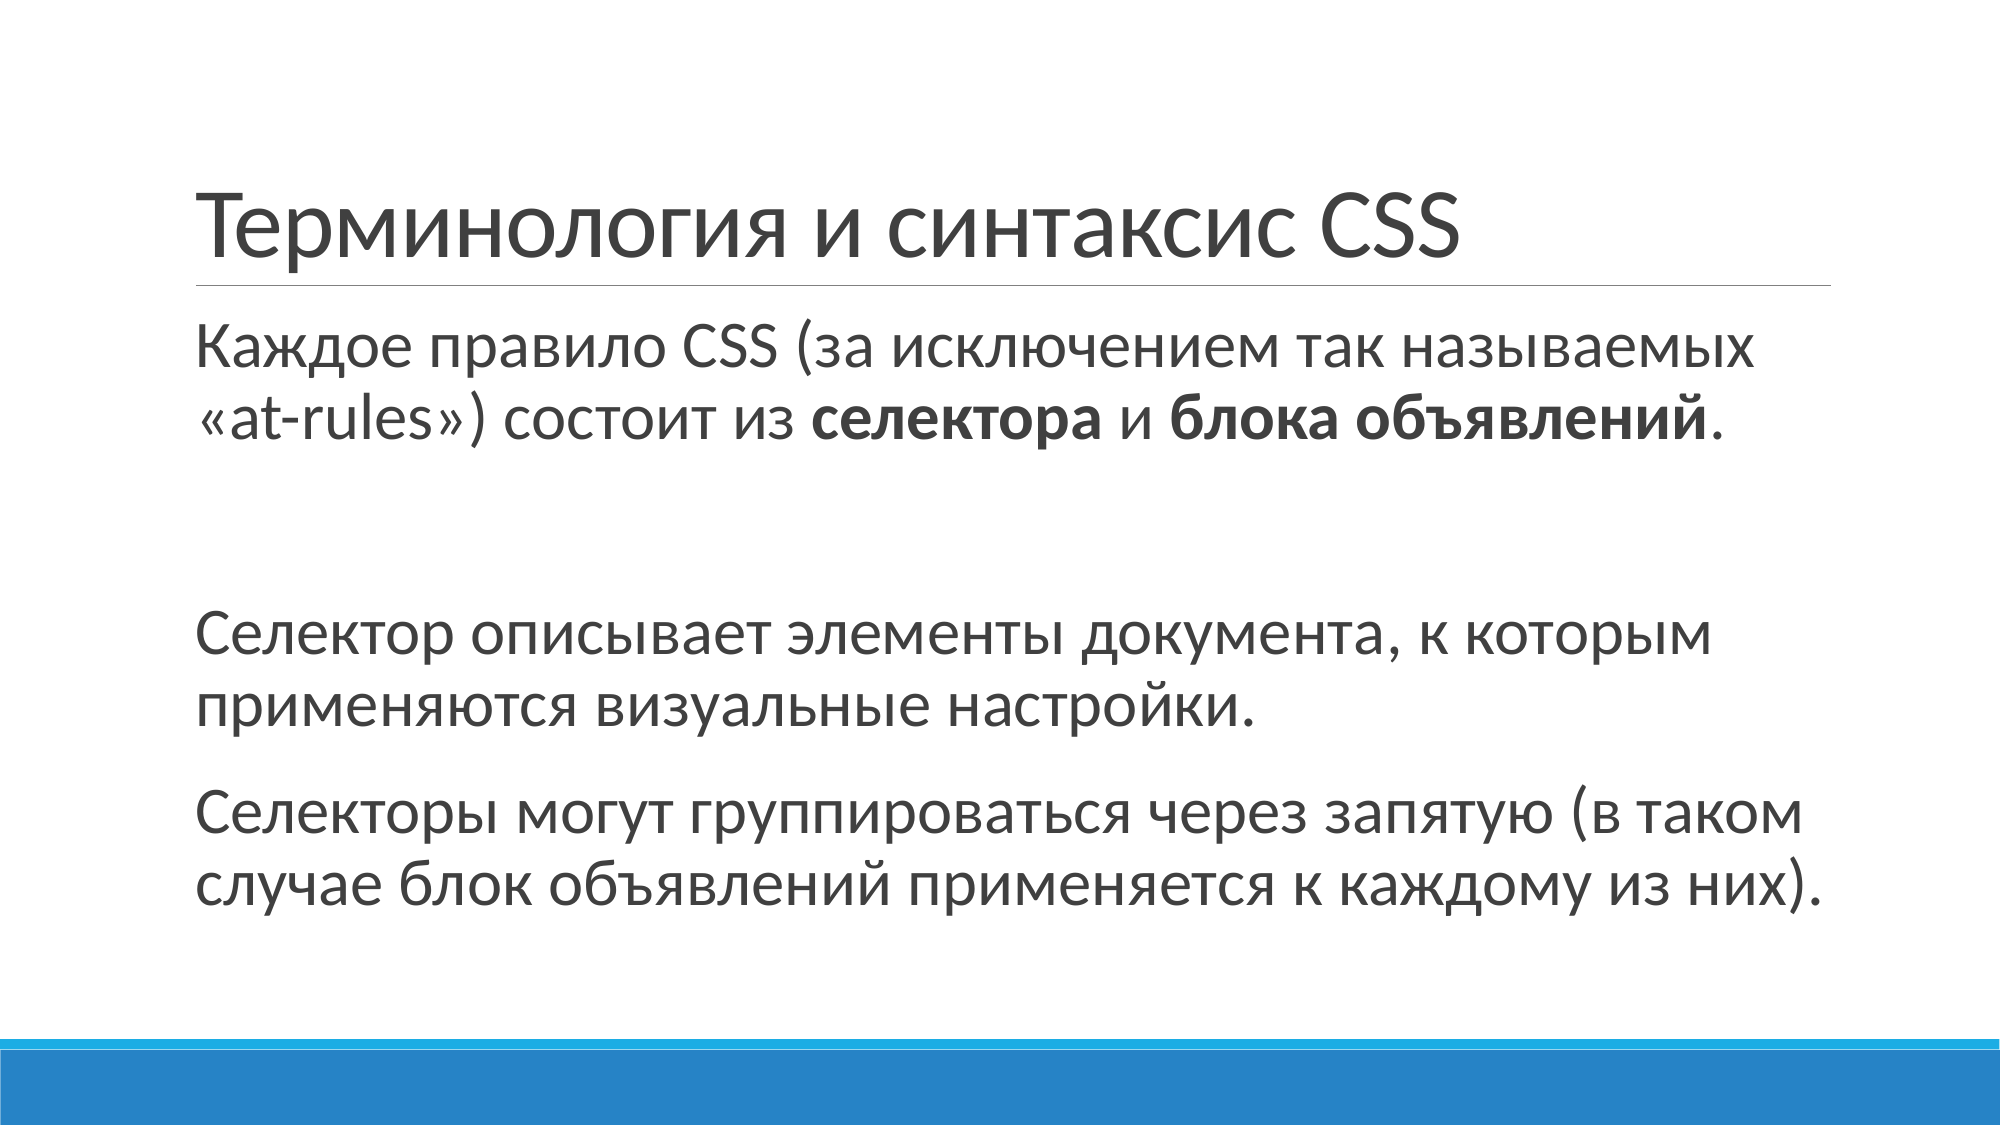

# Терминология и синтаксис CSS
Каждое правило CSS (за исключением так называемых «at-rules») состоит из селектора и блока объявлений.

Селектор описывает элементы документа, к которым применяются визуальные настройки.
Селекторы могут группироваться через запятую (в таком случае блок объявлений применяется к каждому из них).